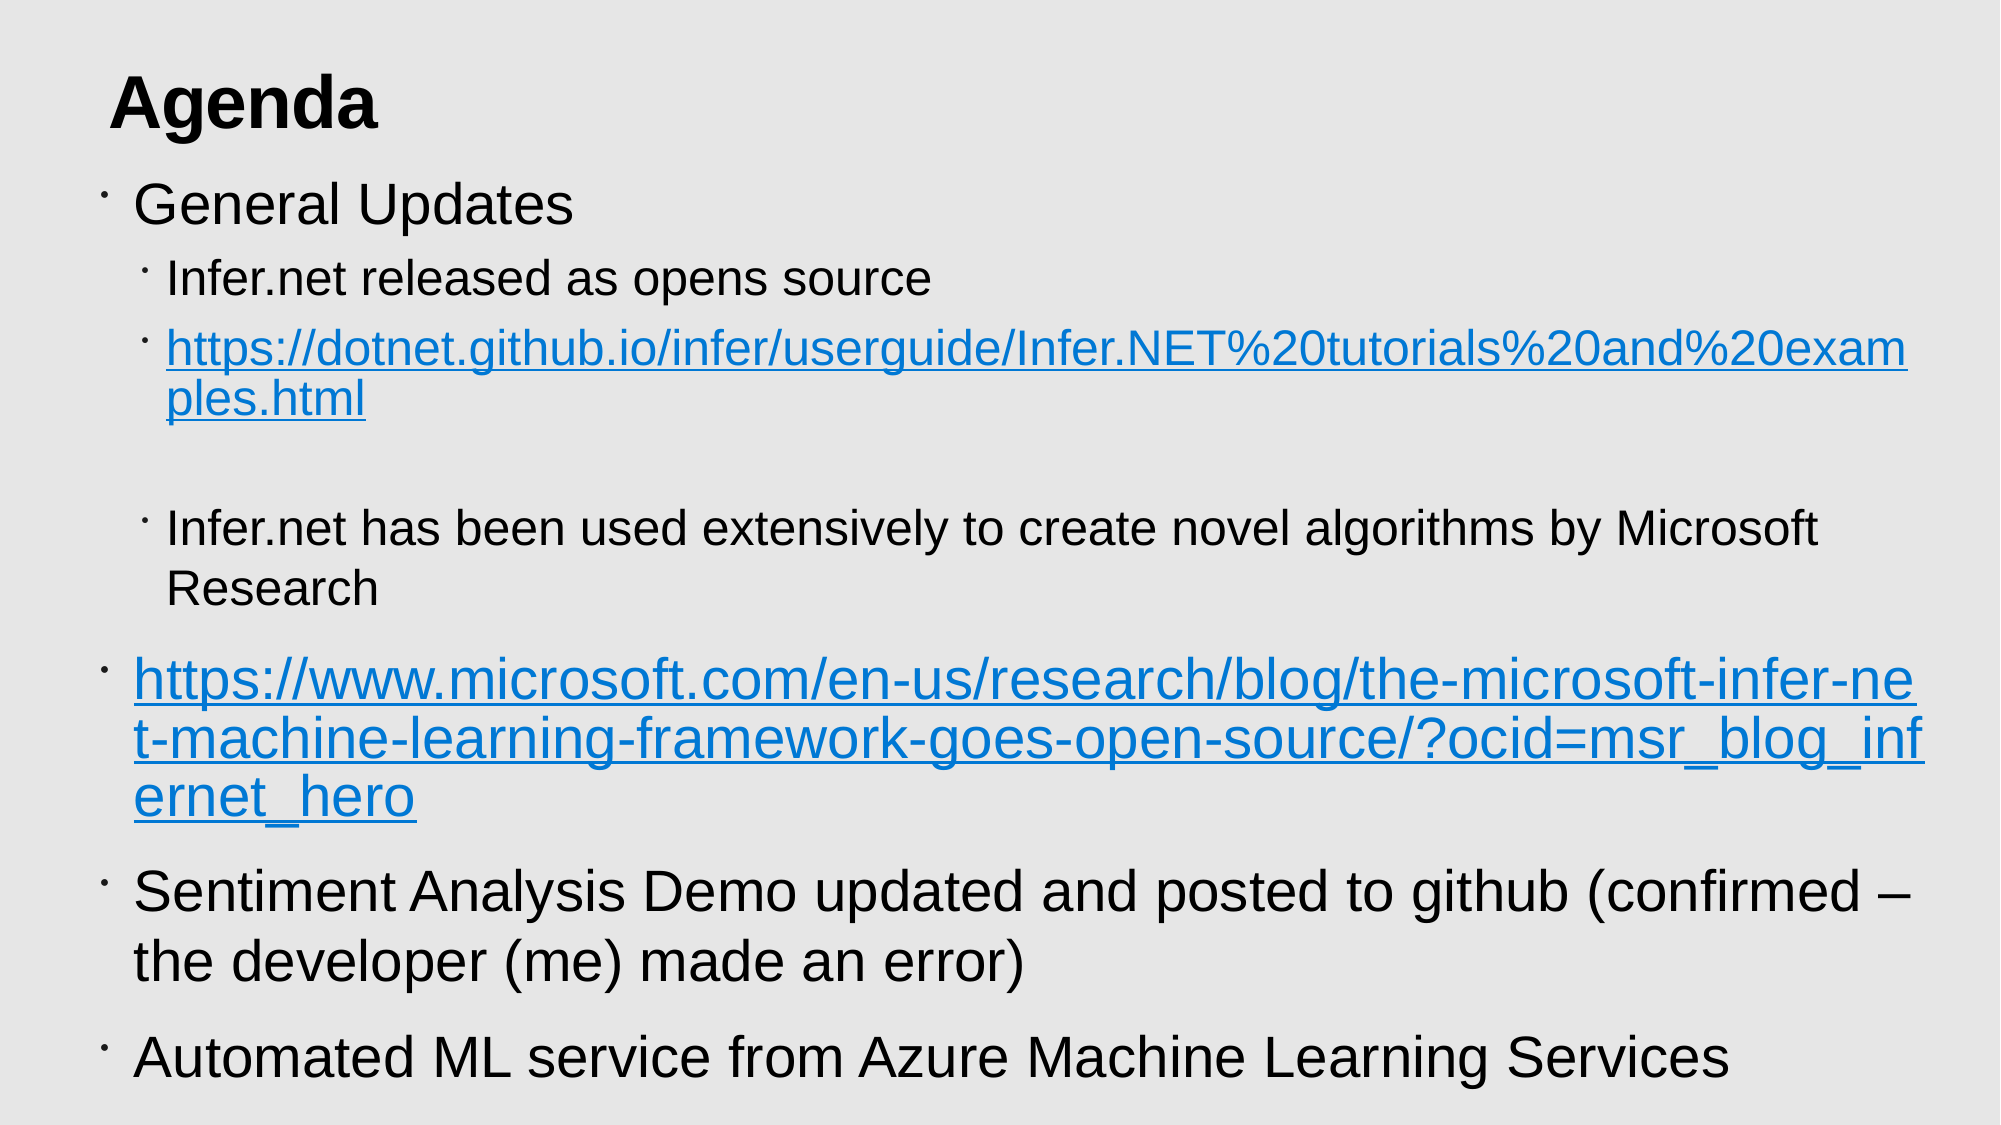

# Agenda
General Updates
Infer.net released as opens source
https://dotnet.github.io/infer/userguide/Infer.NET%20tutorials%20and%20examples.html
Infer.net has been used extensively to create novel algorithms by Microsoft Research
https://www.microsoft.com/en-us/research/blog/the-microsoft-infer-net-machine-learning-framework-goes-open-source/?ocid=msr_blog_infernet_hero
Sentiment Analysis Demo updated and posted to github (confirmed – the developer (me) made an error)
Automated ML service from Azure Machine Learning Services